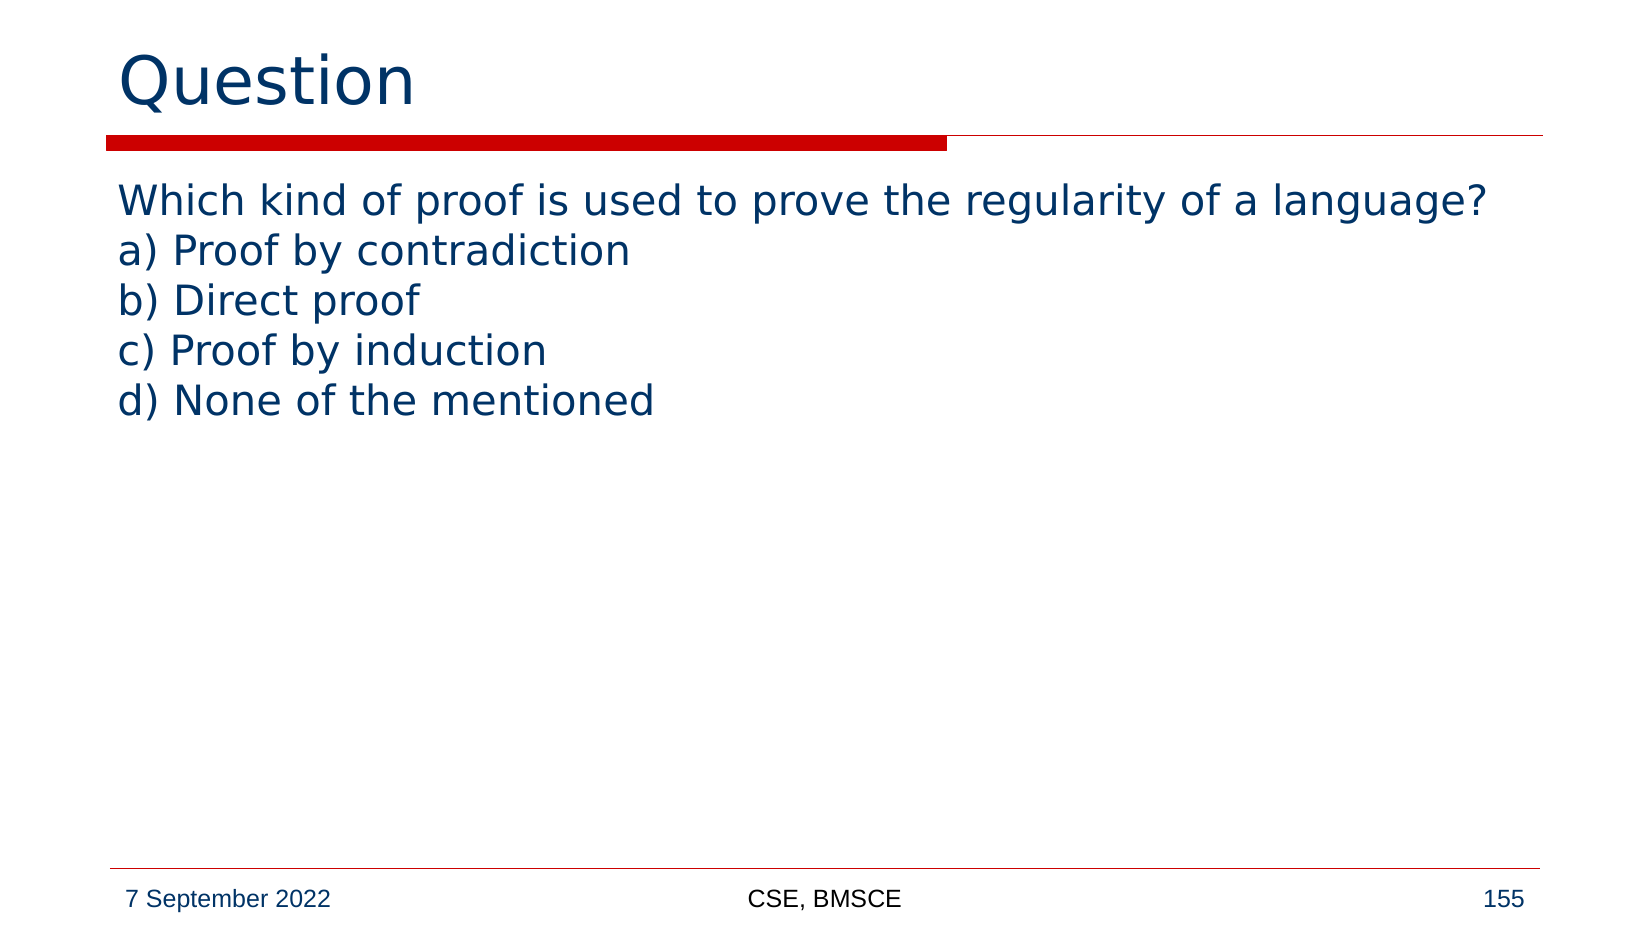

# Question
Which kind of proof is used to prove the regularity of a language?
a) Proof by contradiction
b) Direct proof
c) Proof by induction
d) None of the mentioned

CSE, BMSCE
155
7 September 2022